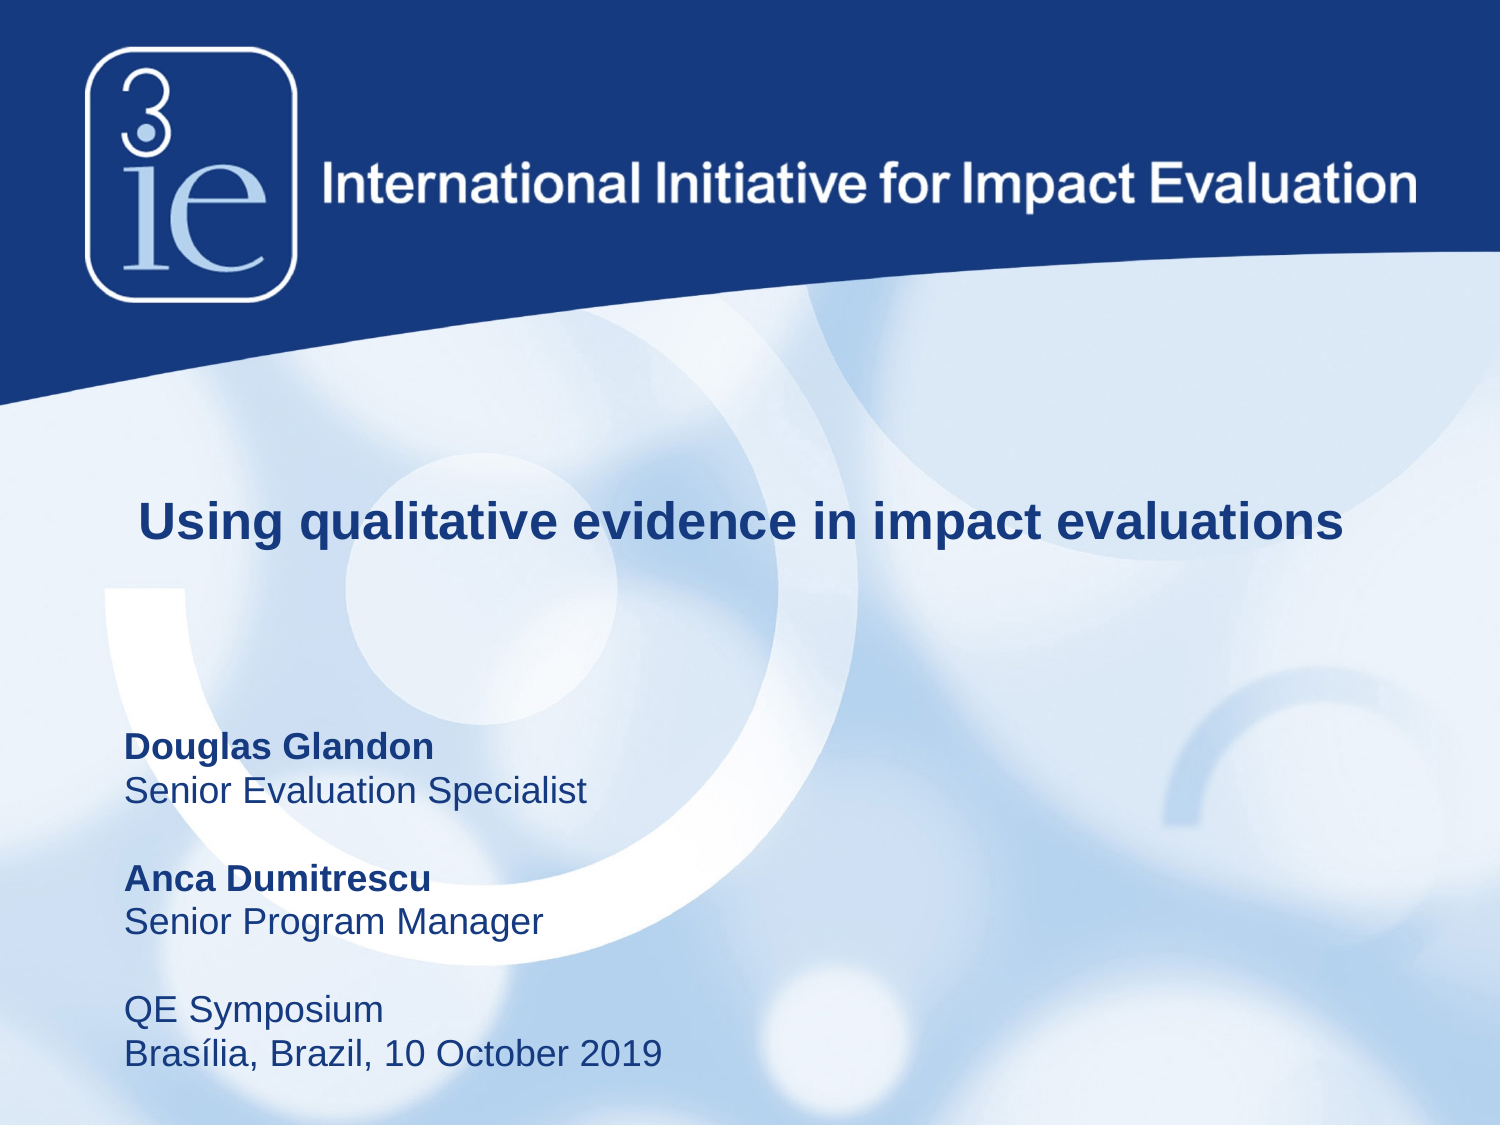

Using qualitative evidence in impact evaluations
Douglas Glandon
Senior Evaluation Specialist

Anca Dumitrescu
Senior Program Manager

QE Symposium
Brasília, Brazil, 10 October 2019